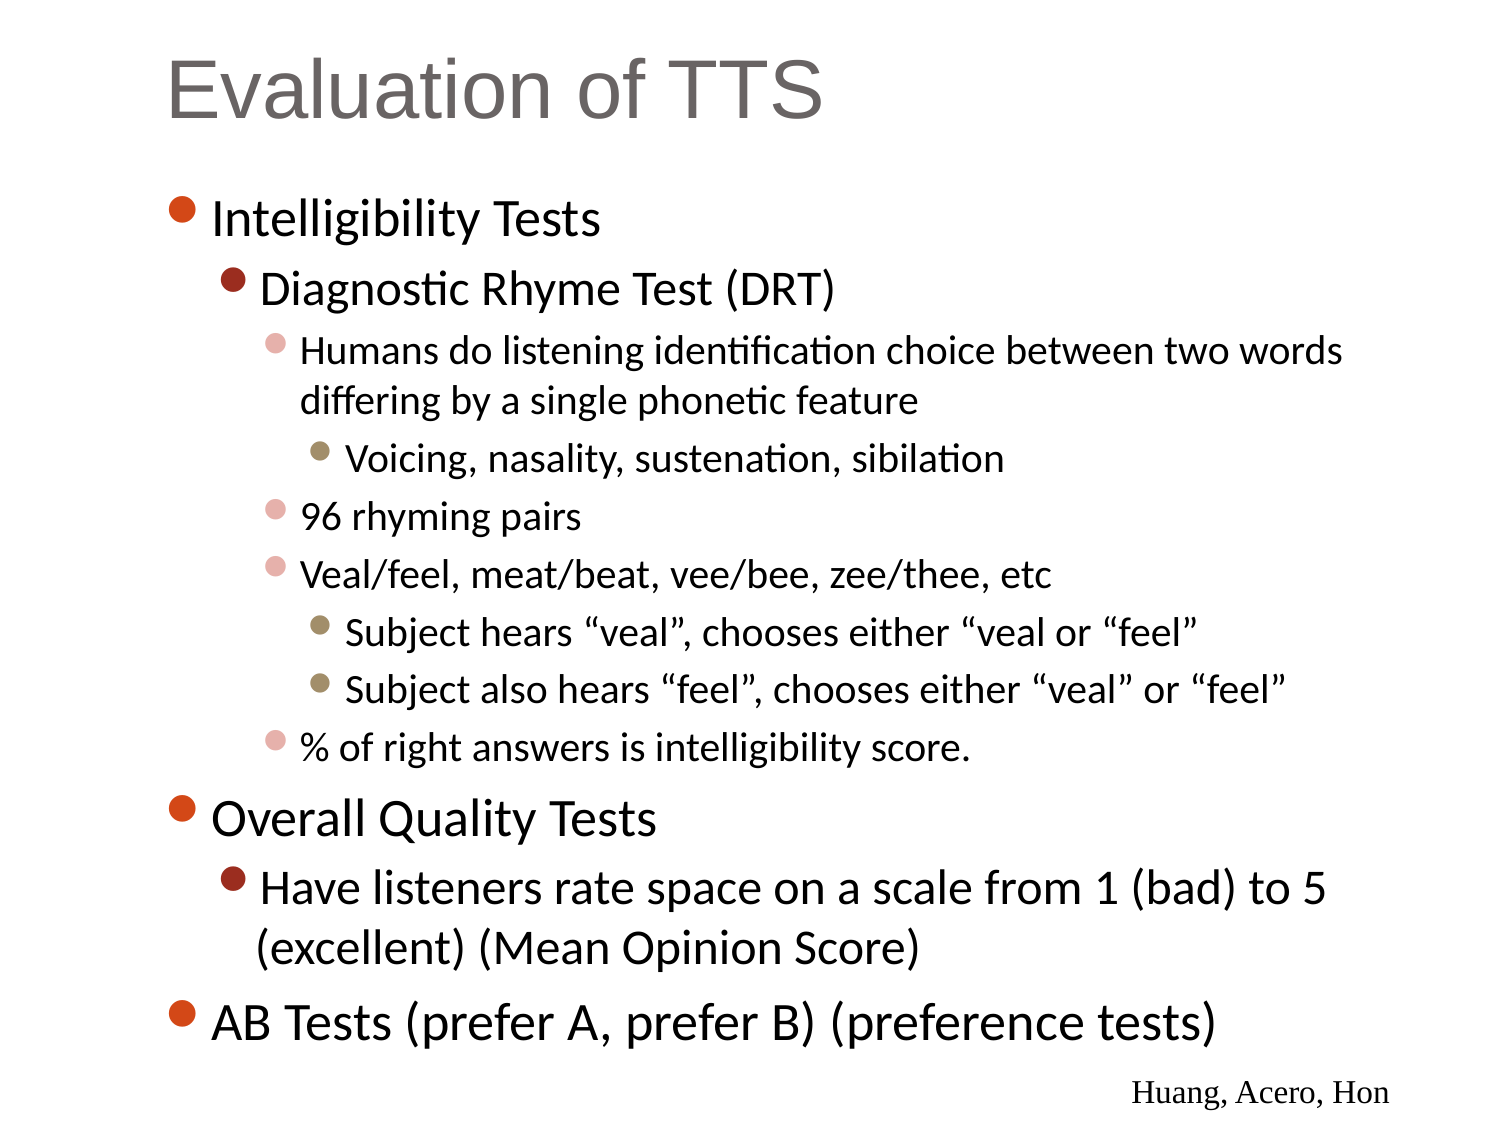

# Evaluation of TTS
Intelligibility Tests
Diagnostic Rhyme Test (DRT)
Humans do listening identification choice between two words differing by a single phonetic feature
Voicing, nasality, sustenation, sibilation
96 rhyming pairs
Veal/feel, meat/beat, vee/bee, zee/thee, etc
Subject hears “veal”, chooses either “veal or “feel”
Subject also hears “feel”, chooses either “veal” or “feel”
% of right answers is intelligibility score.
Overall Quality Tests
Have listeners rate space on a scale from 1 (bad) to 5 (excellent) (Mean Opinion Score)
AB Tests (prefer A, prefer B) (preference tests)
Huang, Acero, Hon